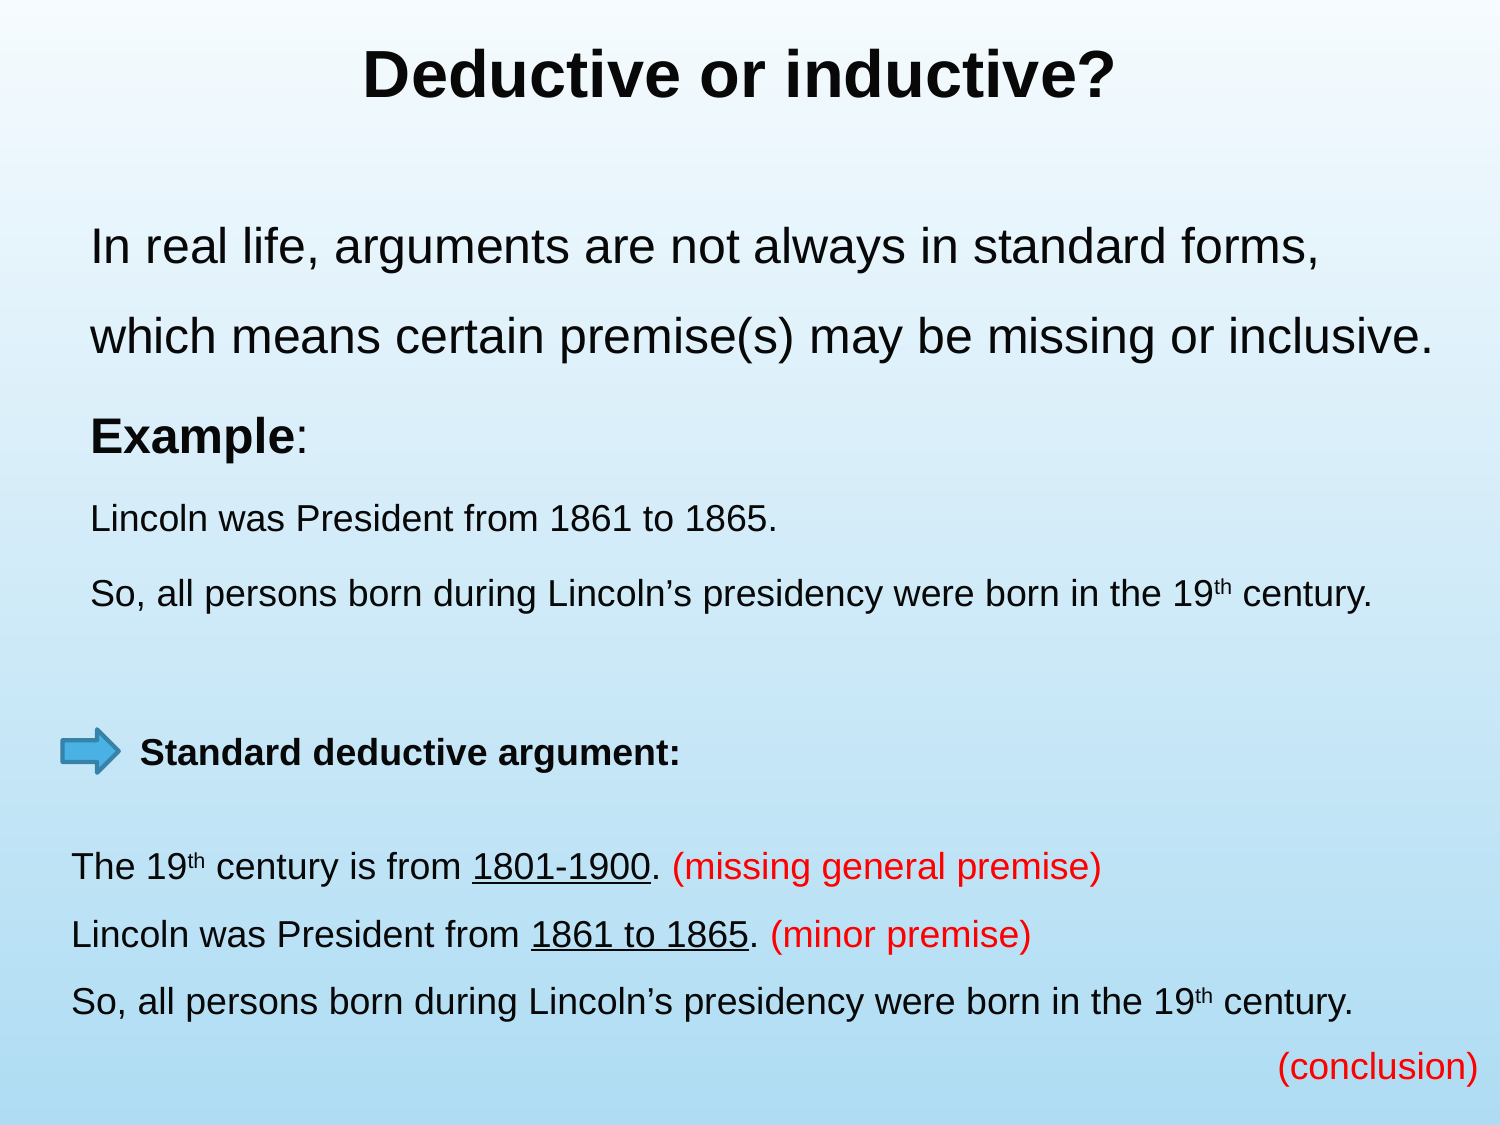

# Deductive or inductive?
In real life, arguments are not always in standard forms, which means certain premise(s) may be missing or inclusive.
Example:
Lincoln was President from 1861 to 1865.
So, all persons born during Lincoln’s presidency were born in the 19th century.
Standard deductive argument:

The 19th century is from 1801-1900. (missing general premise)
Lincoln was President from 1861 to 1865. (minor premise)
So, all persons born during Lincoln’s presidency were born in the 19th century.
(conclusion)